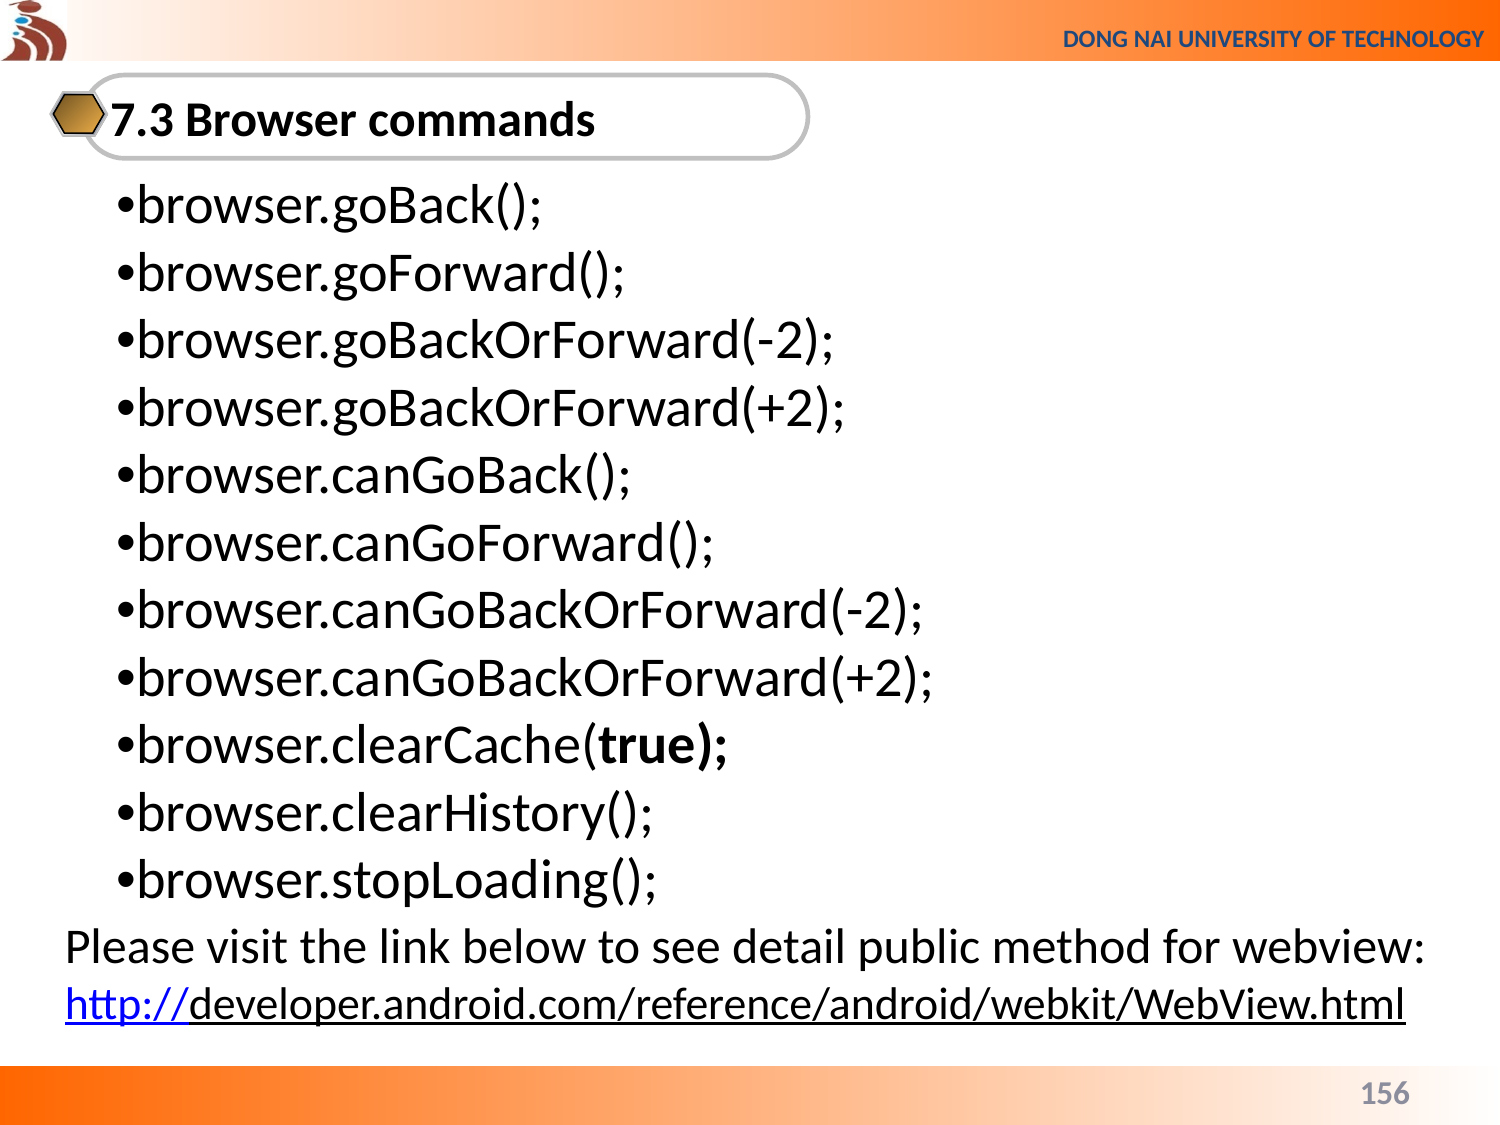

7.3 Browser commands

•browser.goBack();
•browser.goForward();
•browser.goBackOrForward(-2);
•browser.goBackOrForward(+2);
•browser.canGoBack();
•browser.canGoForward();
•browser.canGoBackOrForward(-2);
•browser.canGoBackOrForward(+2);
•browser.clearCache(true);
•browser.clearHistory();
•browser.stopLoading();
Please visit the link below to see detail public method for webview:
http://developer.android.com/reference/android/webkit/WebView.html
156